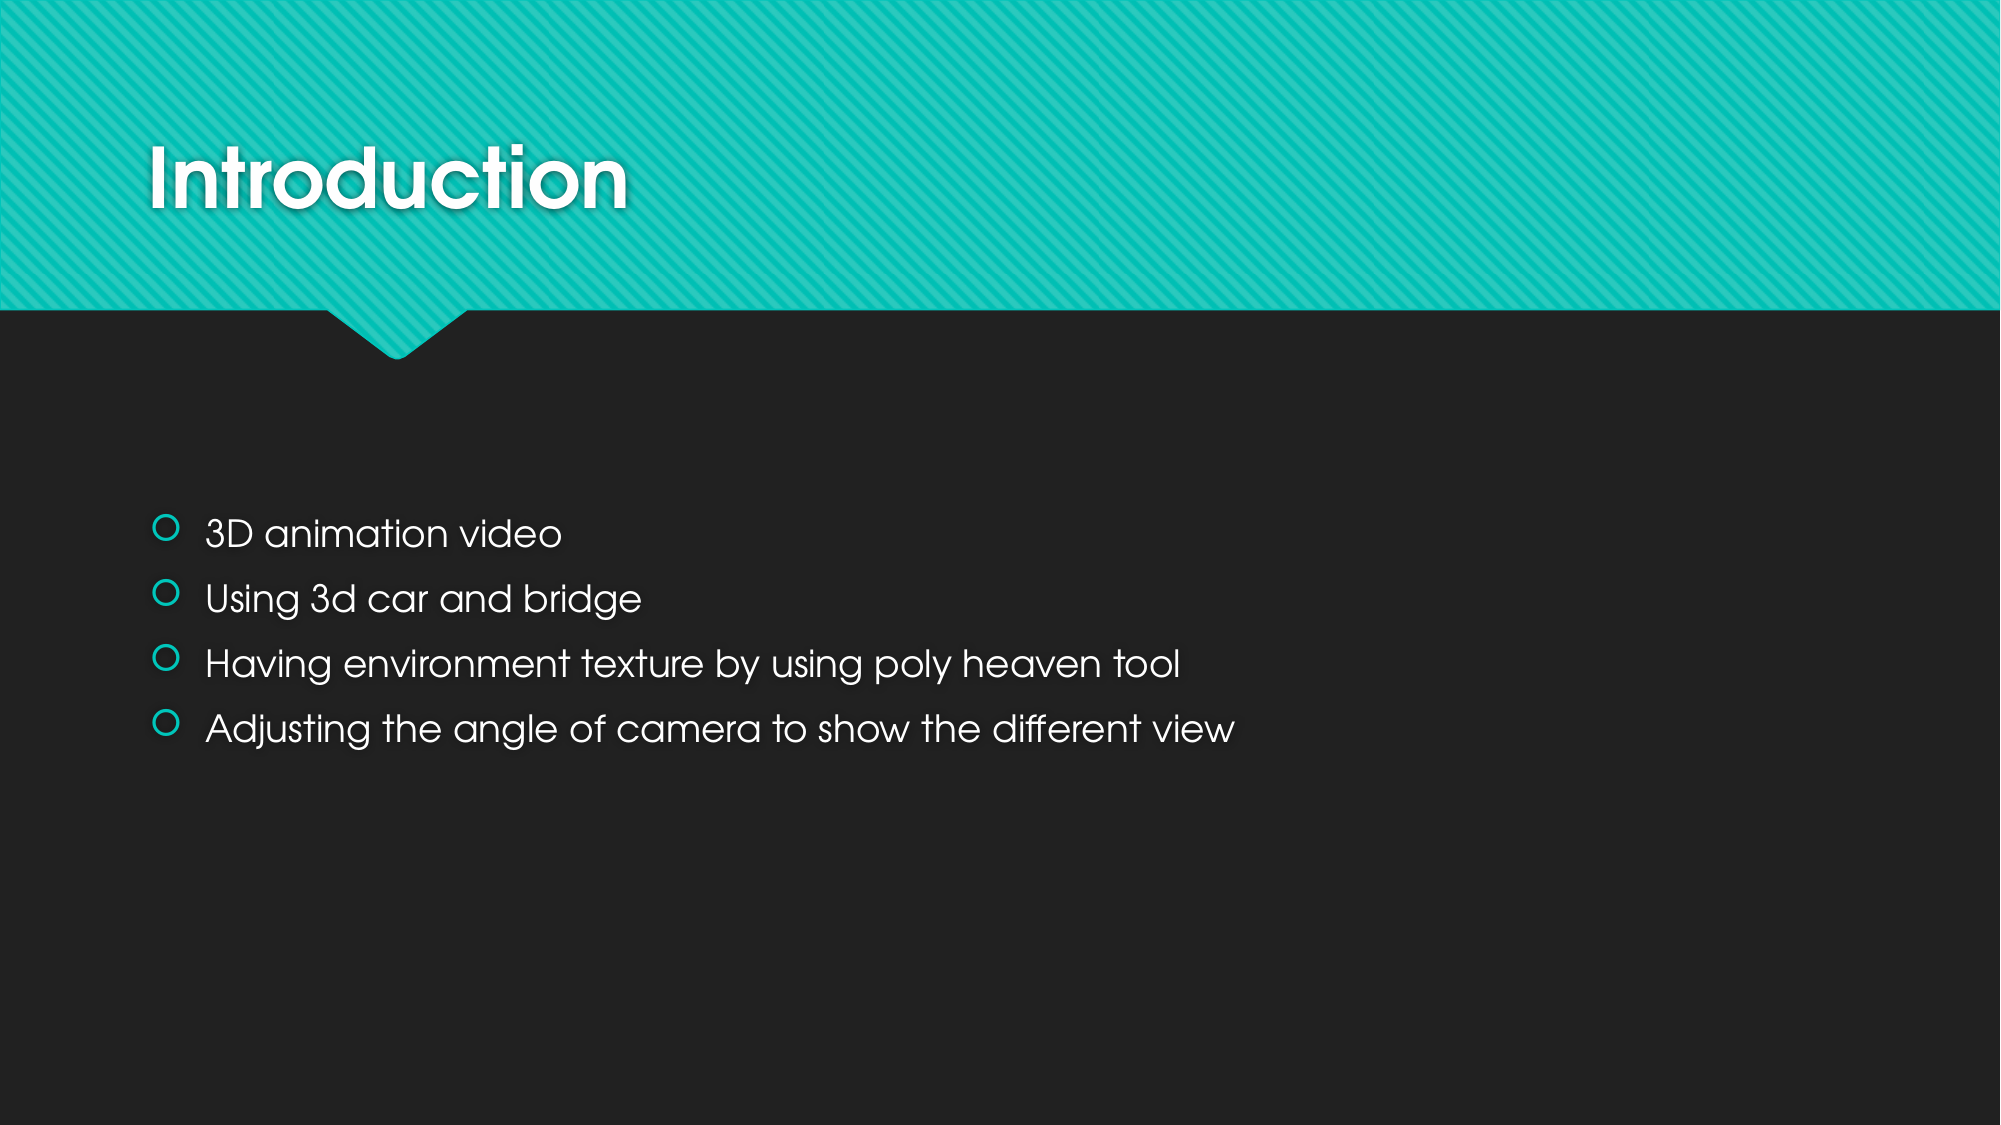

# Introduction
3D animation video
Using 3d car and bridge
Having environment texture by using poly heaven tool
Adjusting the angle of camera to show the different view